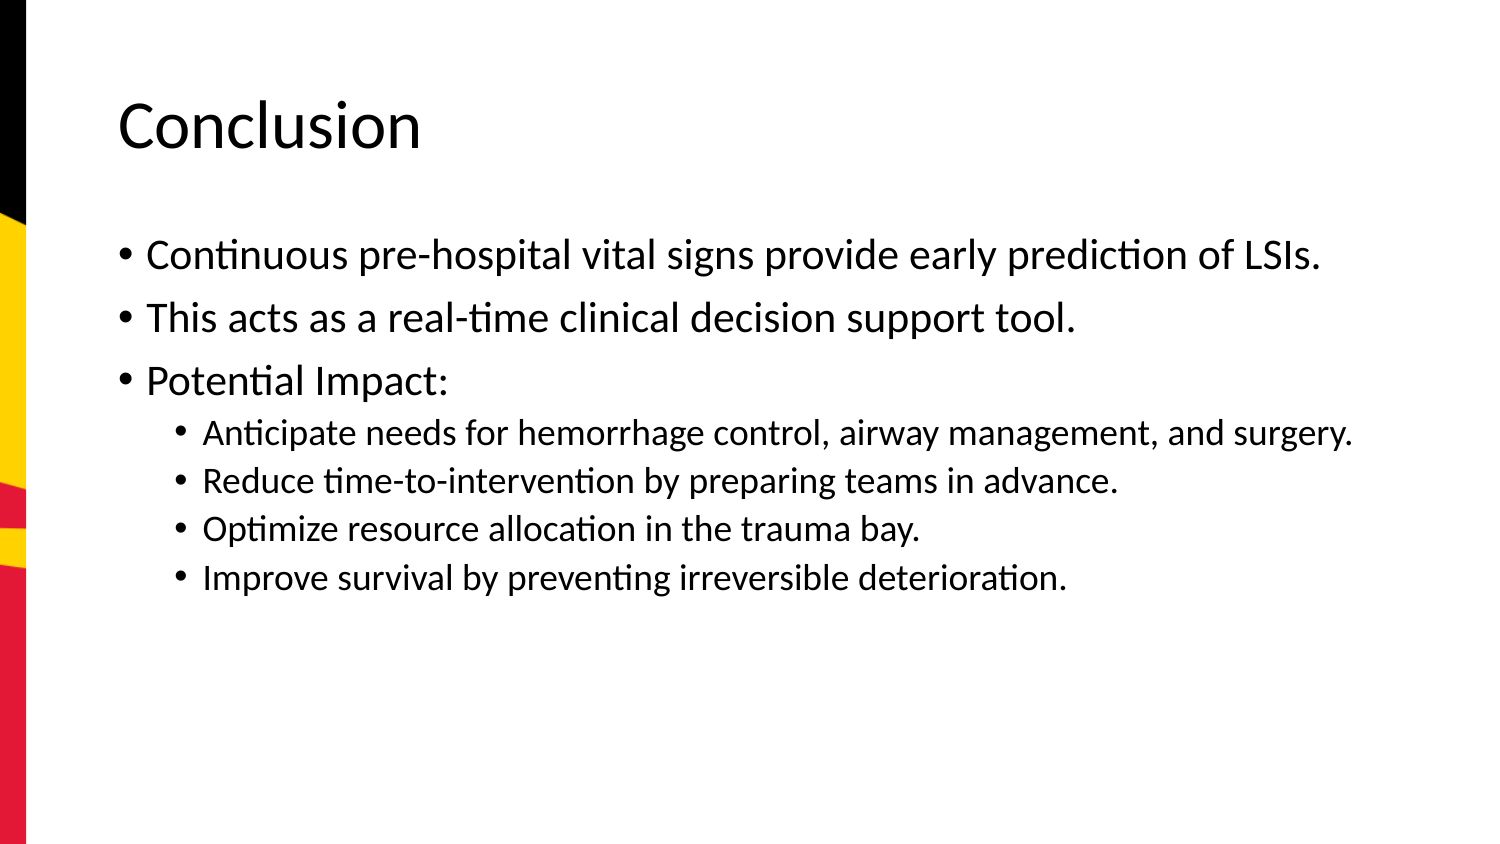

# Conclusion
Continuous pre-hospital vital signs provide early prediction of LSIs.
This acts as a real-time clinical decision support tool.
Potential Impact:
Anticipate needs for hemorrhage control, airway management, and surgery.
Reduce time-to-intervention by preparing teams in advance.
Optimize resource allocation in the trauma bay.
Improve survival by preventing irreversible deterioration.